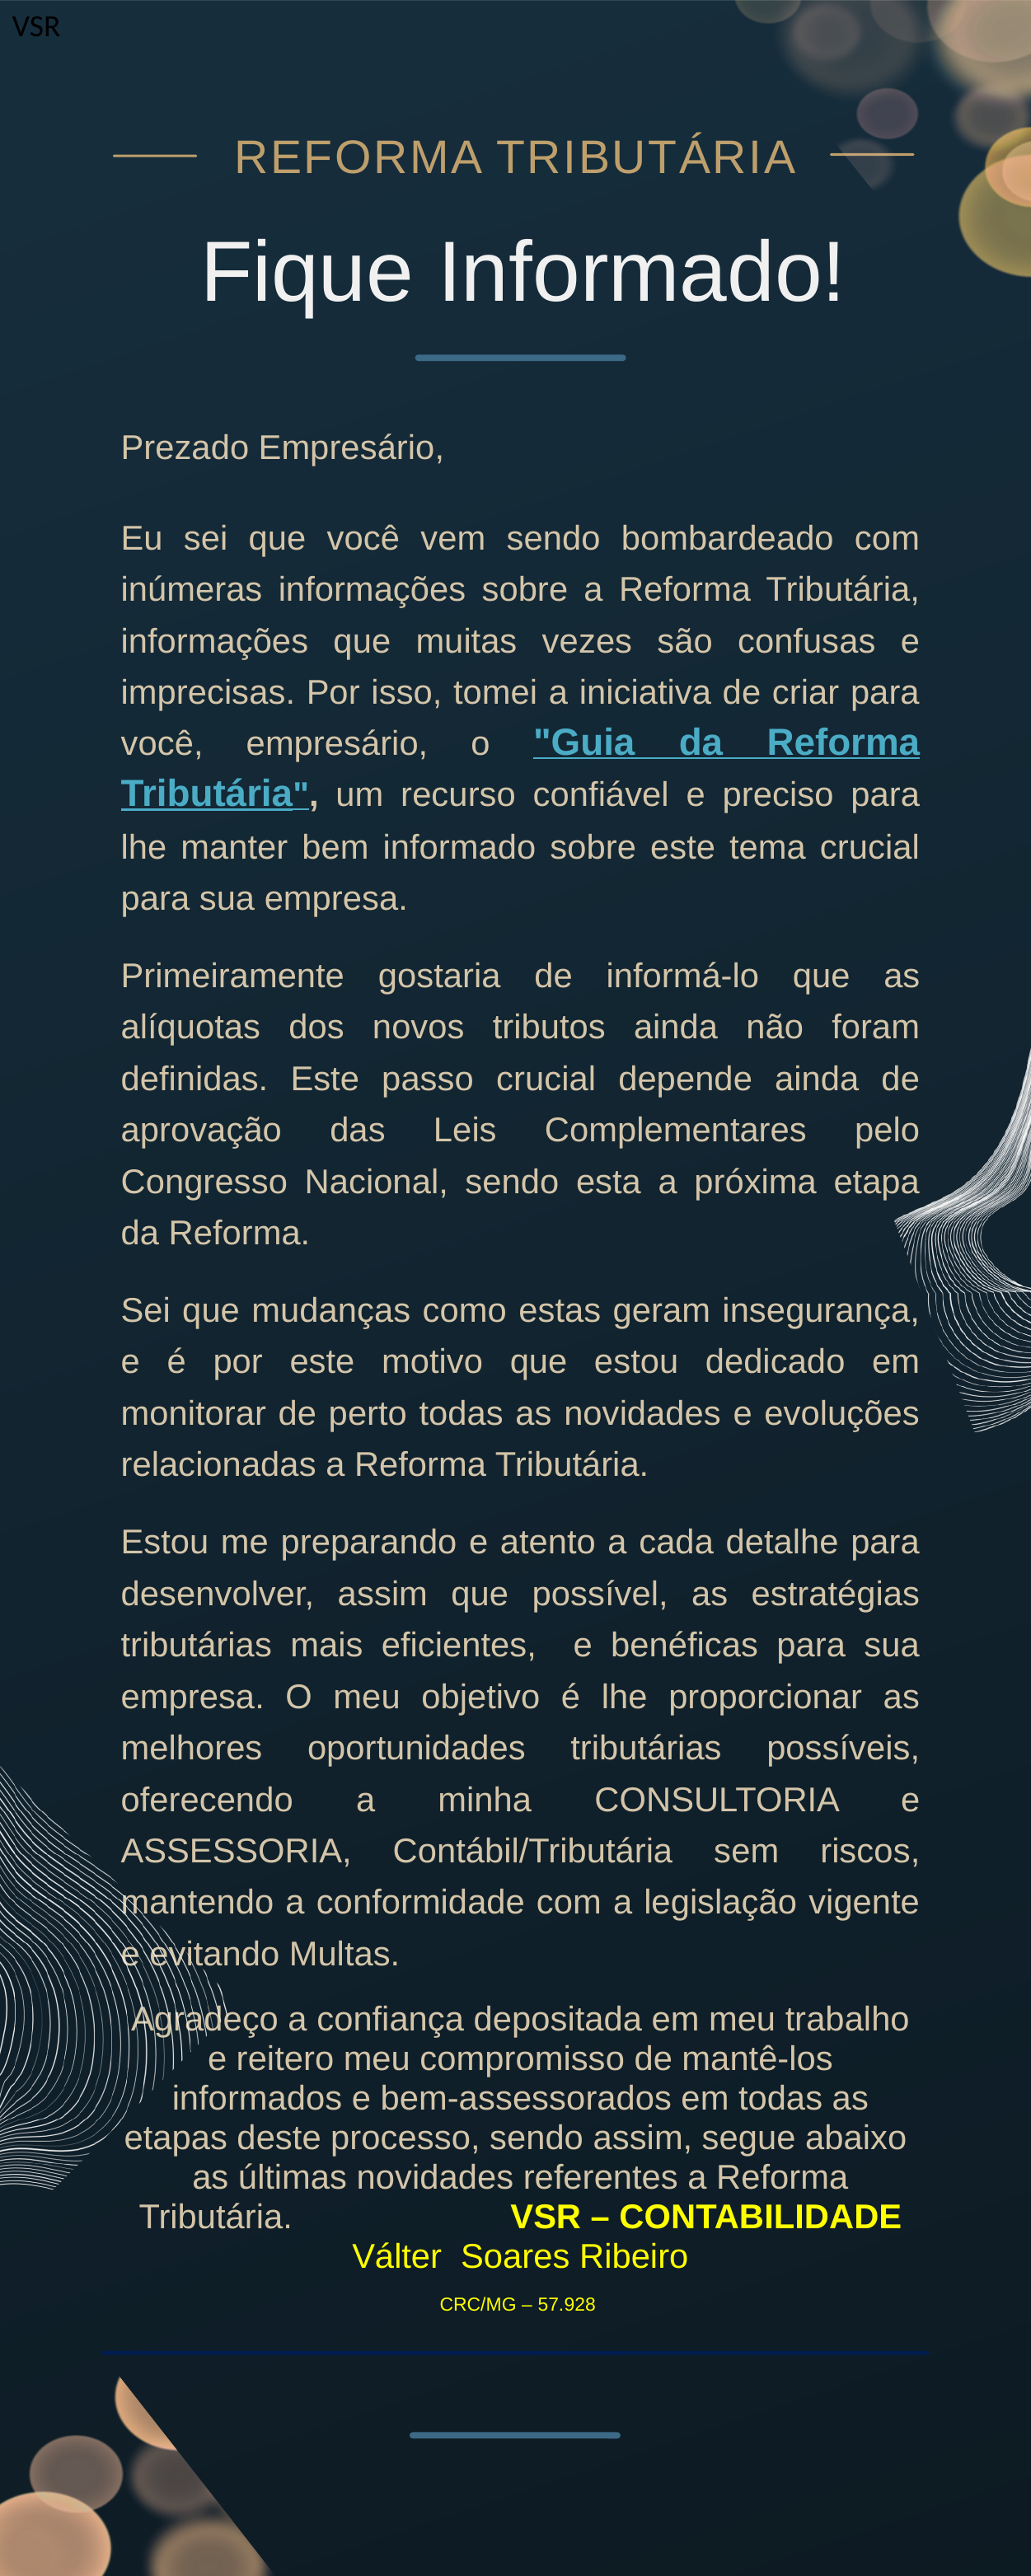

VSR

REFORMA TRIBUTÁRIA

Fique Informado!

Prezado Empresário,

Eu sei que você vem sendo bombardeado com inúmeras informações sobre a Reforma Tributária, informações que muitas vezes são confusas e imprecisas. Por isso, tomei a iniciativa de criar para você, empresário, o "Guia da Reforma Tributária", um recurso confiável e preciso para lhe manter bem informado sobre este tema crucial para sua empresa.

Primeiramente gostaria de informá-lo que as alíquotas dos novos tributos ainda não foram definidas. Este passo crucial depende ainda de aprovação das Leis Complementares pelo Congresso Nacional, sendo esta a próxima etapa da Reforma.

Sei que mudanças como estas geram insegurança, e é por este motivo que estou dedicado em monitorar de perto todas as novidades e evoluções relacionadas a Reforma Tributária.

Estou me preparando e atento a cada detalhe para desenvolver, assim que possível, as estratégias tributárias mais eficientes,  e benéficas para sua empresa. O meu objetivo é lhe proporcionar as melhores oportunidades tributárias possíveis, oferecendo a minha CONSULTORIA e ASSESSORIA, Contábil/Tributária sem riscos, mantendo a conformidade com a legislação vigente e evitando Multas.

Agradeço a confiança depositada em meu trabalho e reitero meu compromisso de mantê-los informados e bem-assessorados em todas as etapas deste processo, sendo assim, segue abaixo  as últimas novidades referentes a Reforma Tributária.                       VSR – CONTABILIDADE
Válter  Soares Ribeiro
CRC/MG – 57.928